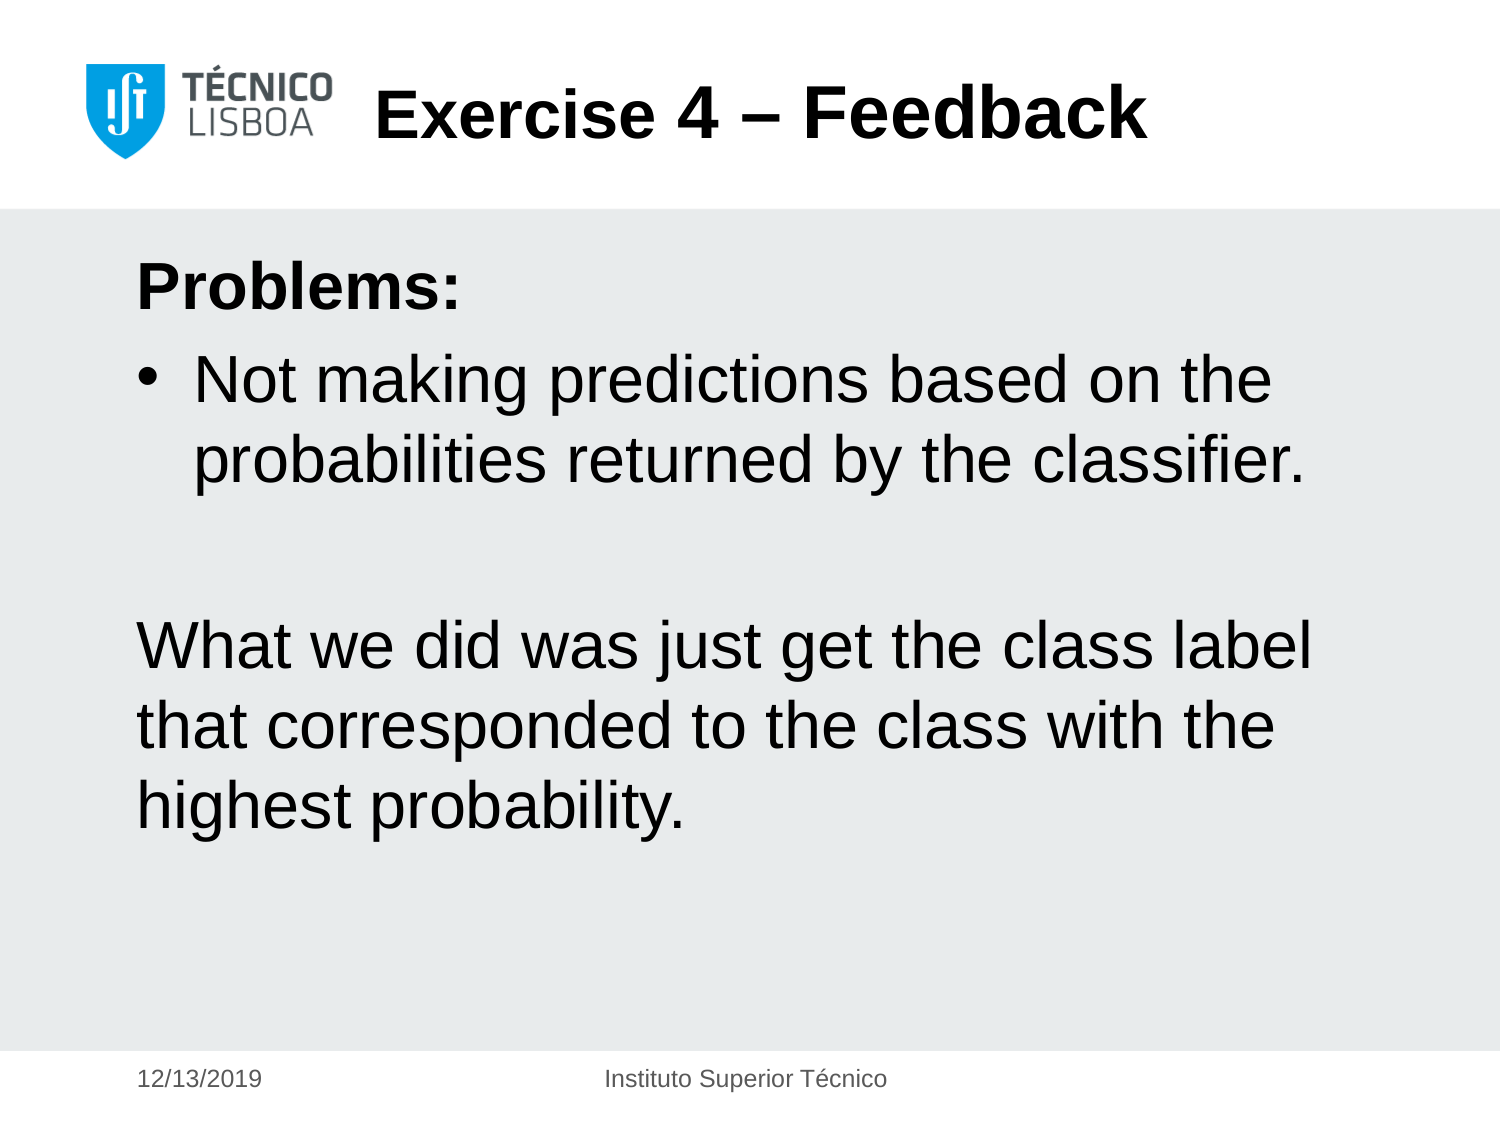

Exercise 4 – Feedback
Problems:
Not making predictions based on the probabilities returned by the classifier.

What we did was just get the class label that corresponded to the class with the highest probability.
12/13/2019
Instituto Superior Técnico